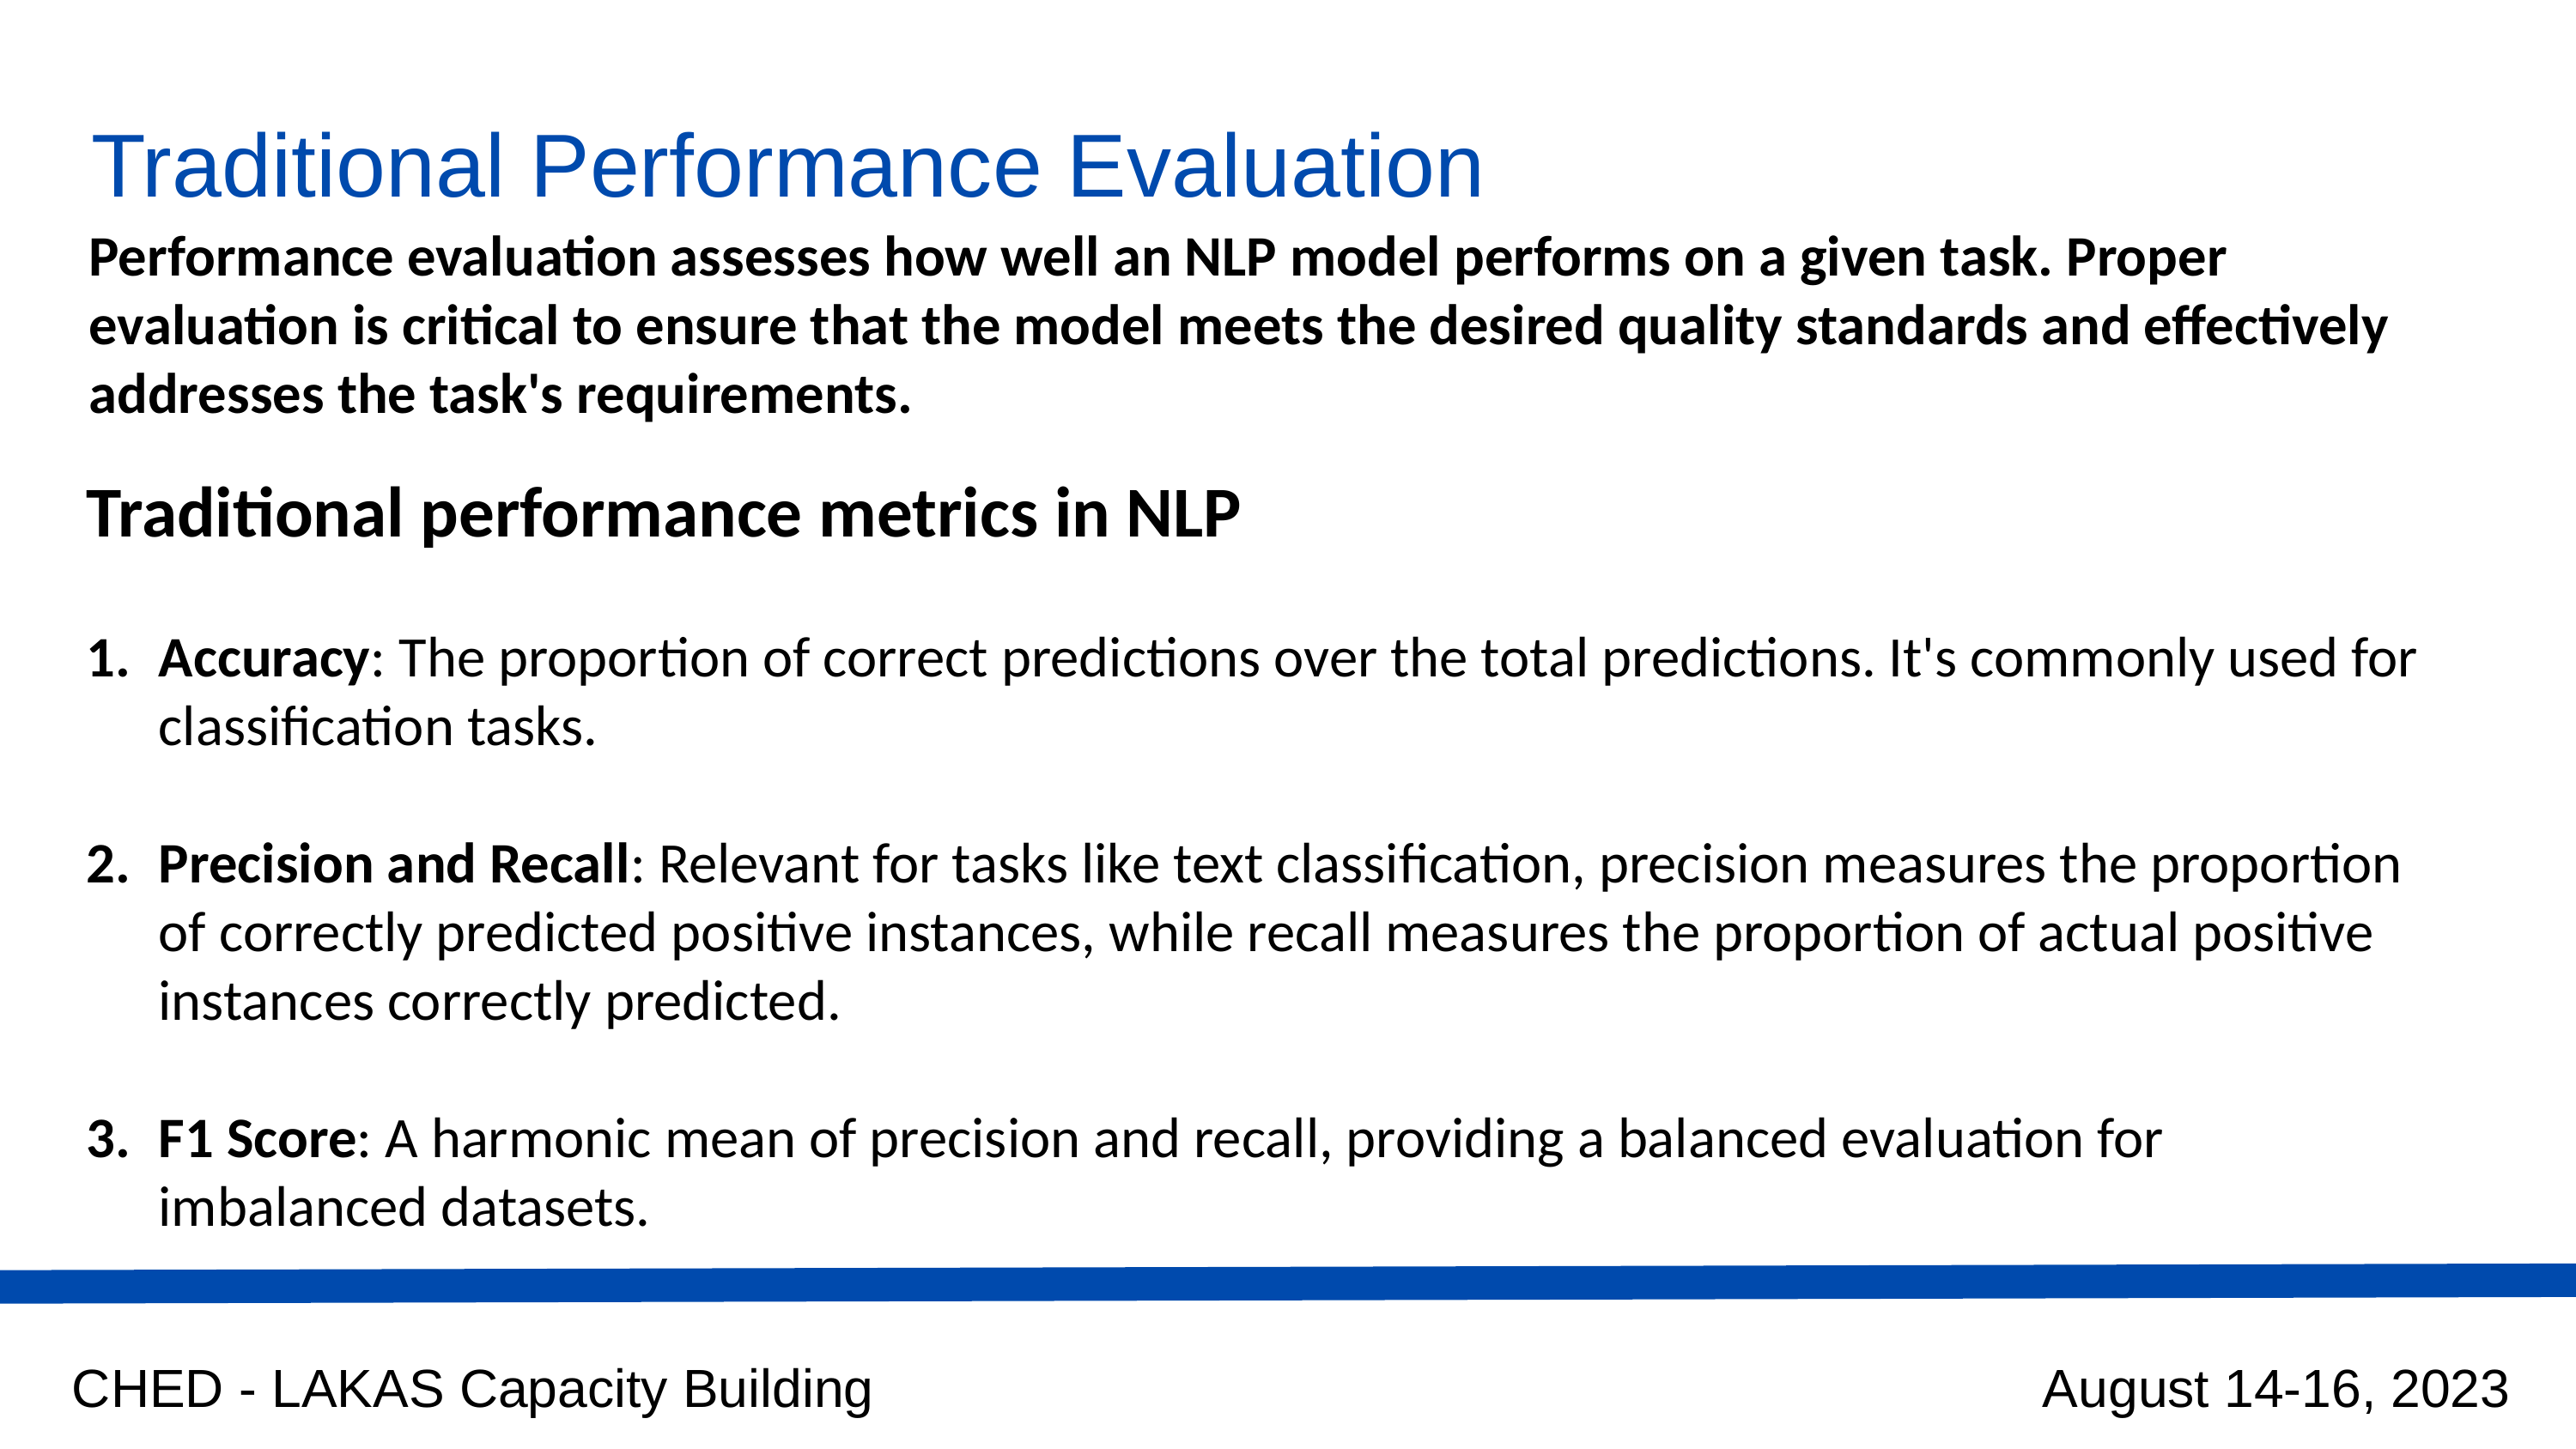

Traditional Performance Evaluation
Performance evaluation assesses how well an NLP model performs on a given task. Proper evaluation is critical to ensure that the model meets the desired quality standards and effectively addresses the task's requirements.
Traditional performance metrics in NLP

Accuracy: The proportion of correct predictions over the total predictions. It's commonly used for classification tasks.

Precision and Recall: Relevant for tasks like text classification, precision measures the proportion of correctly predicted positive instances, while recall measures the proportion of actual positive instances correctly predicted.

F1 Score: A harmonic mean of precision and recall, providing a balanced evaluation for imbalanced datasets.

CHED - LAKAS Capacity Building
August 14-16, 2023